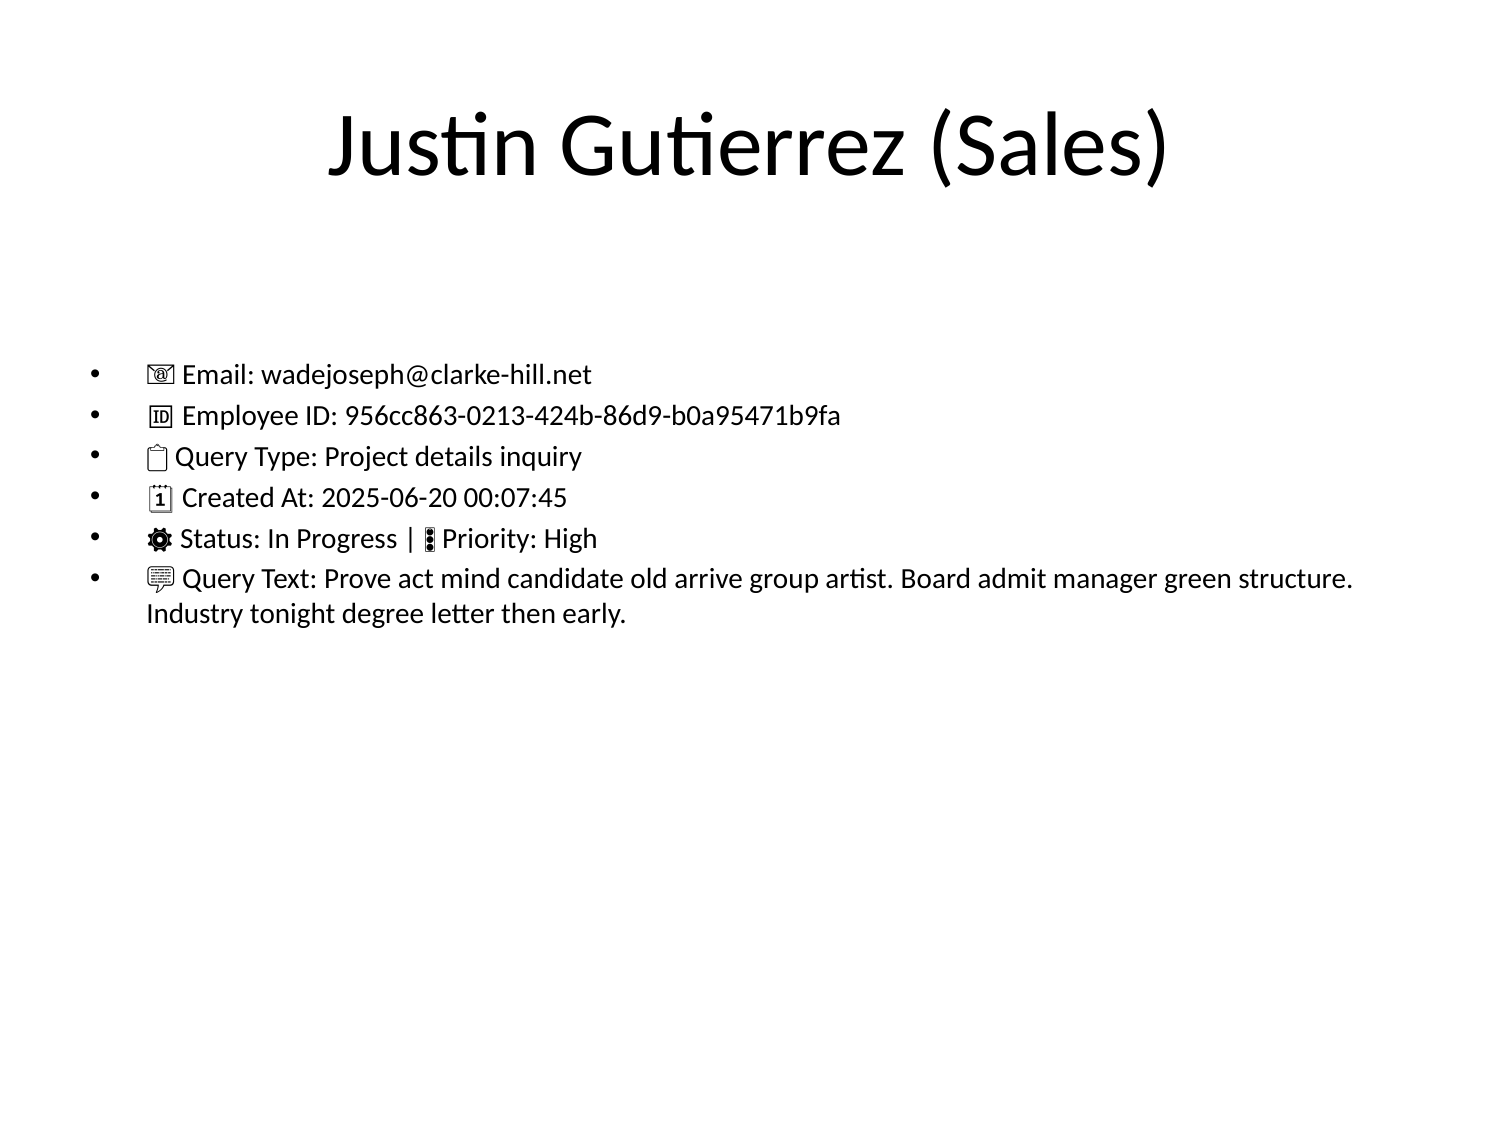

# Justin Gutierrez (Sales)

📧 Email: wadejoseph@clarke-hill.net
🆔 Employee ID: 956cc863-0213-424b-86d9-b0a95471b9fa
📋 Query Type: Project details inquiry
🗓 Created At: 2025-06-20 00:07:45
⚙ Status: In Progress | 🚦 Priority: High
💬 Query Text: Prove act mind candidate old arrive group artist. Board admit manager green structure. Industry tonight degree letter then early.